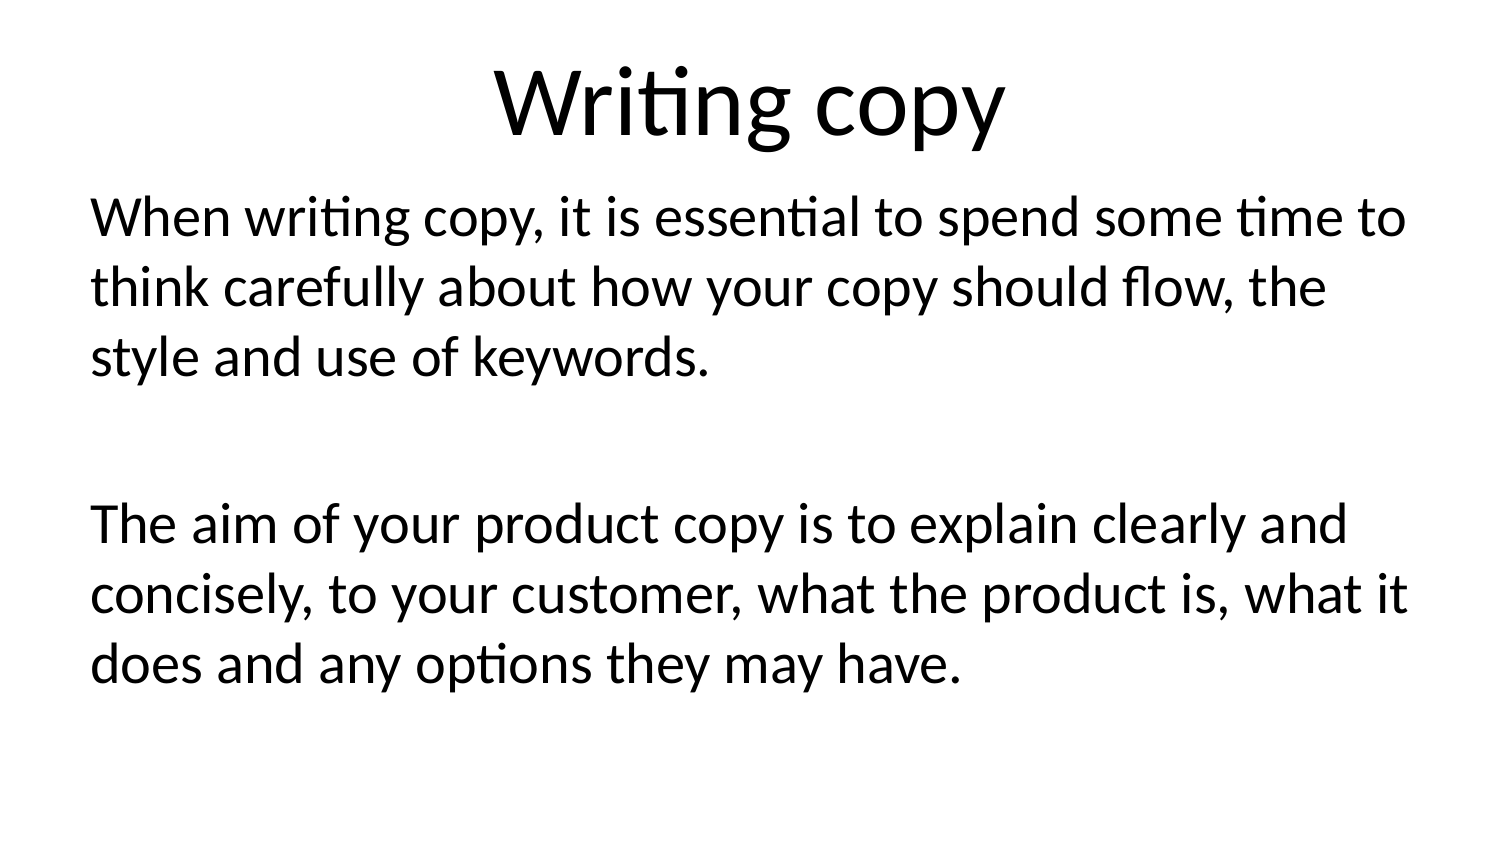

Writing copy
When writing copy, it is essential to spend some time to think carefully about how your copy should flow, the style and use of keywords.

The aim of your product copy is to explain clearly and concisely, to your customer, what the product is, what it does and any options they may have.